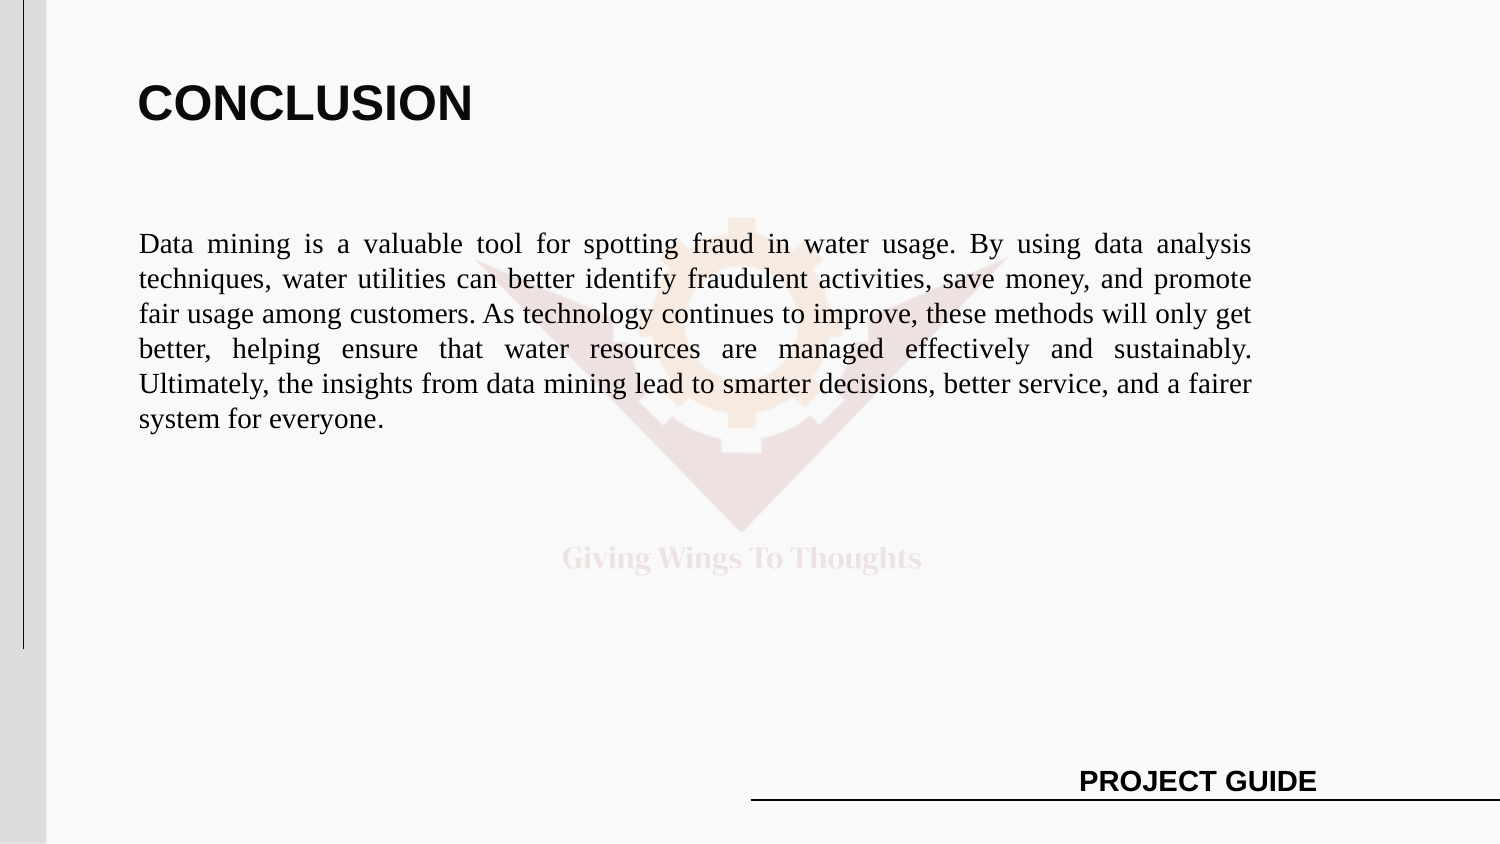

# CONCLUSION
Data mining is a valuable tool for spotting fraud in water usage. By using data analysis techniques, water utilities can better identify fraudulent activities, save money, and promote fair usage among customers. As technology continues to improve, these methods will only get better, helping ensure that water resources are managed effectively and sustainably. Ultimately, the insights from data mining lead to smarter decisions, better service, and a fairer system for everyone.
PROJECT GUIDE
conclusion